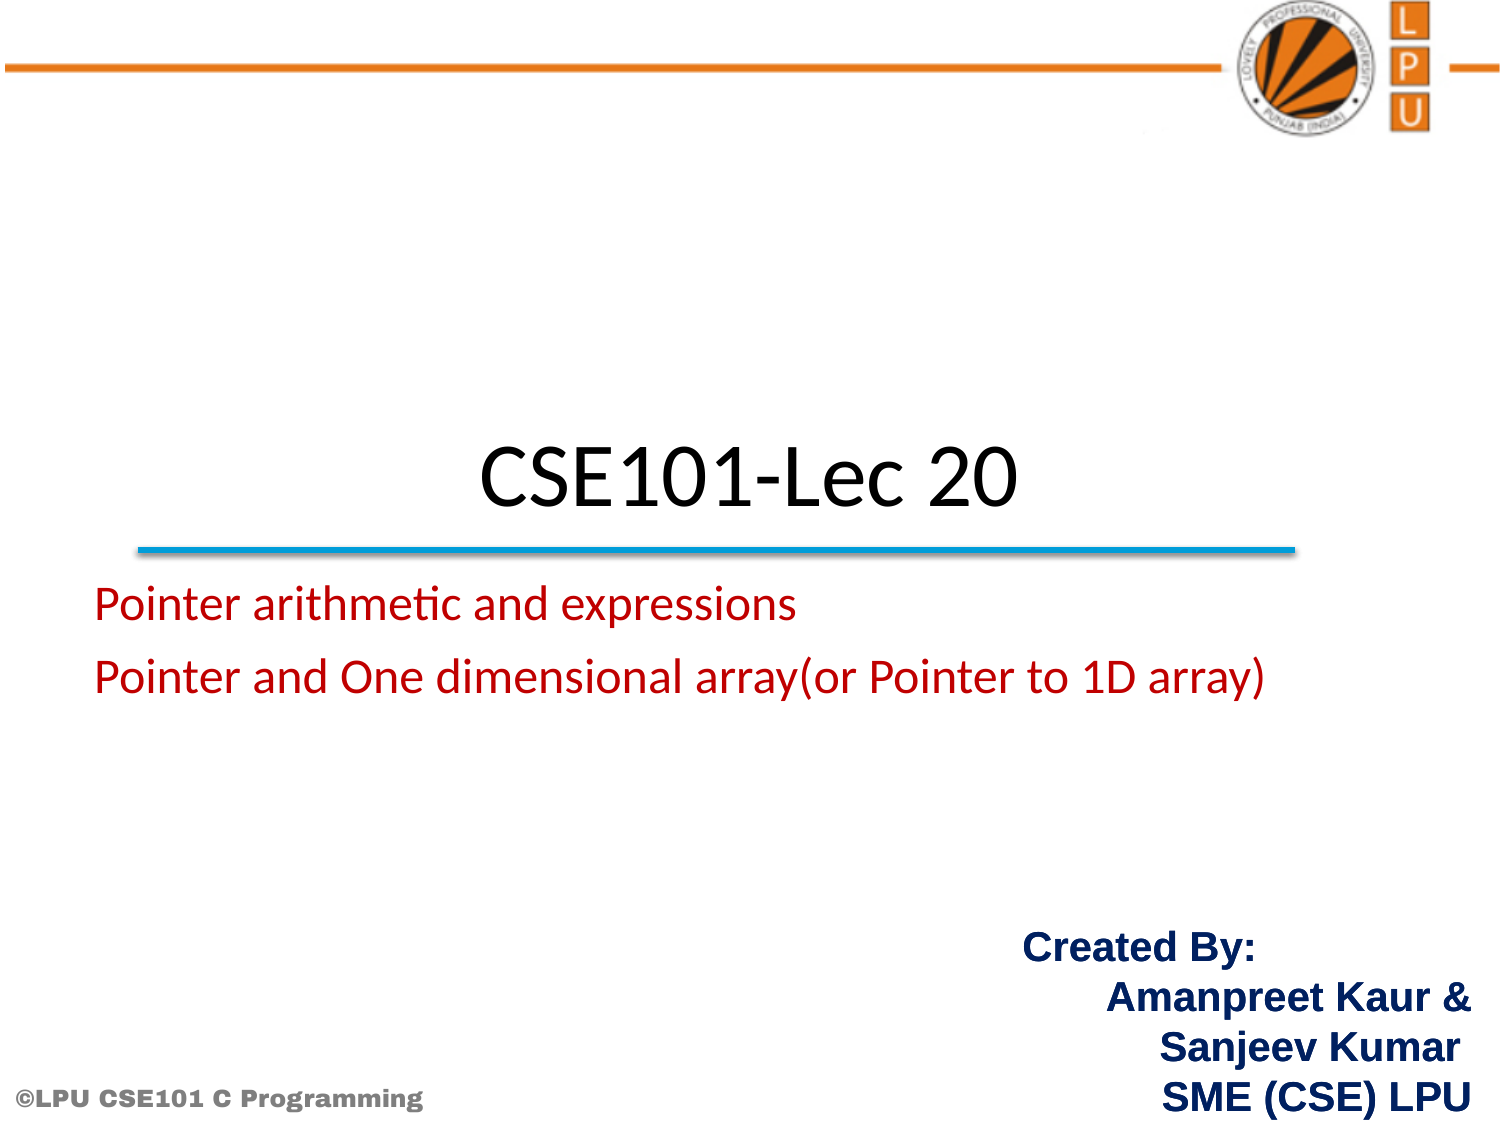

# CSE101-Lec 20
Pointer arithmetic and expressions
Pointer and One dimensional array(or Pointer to 1D array)